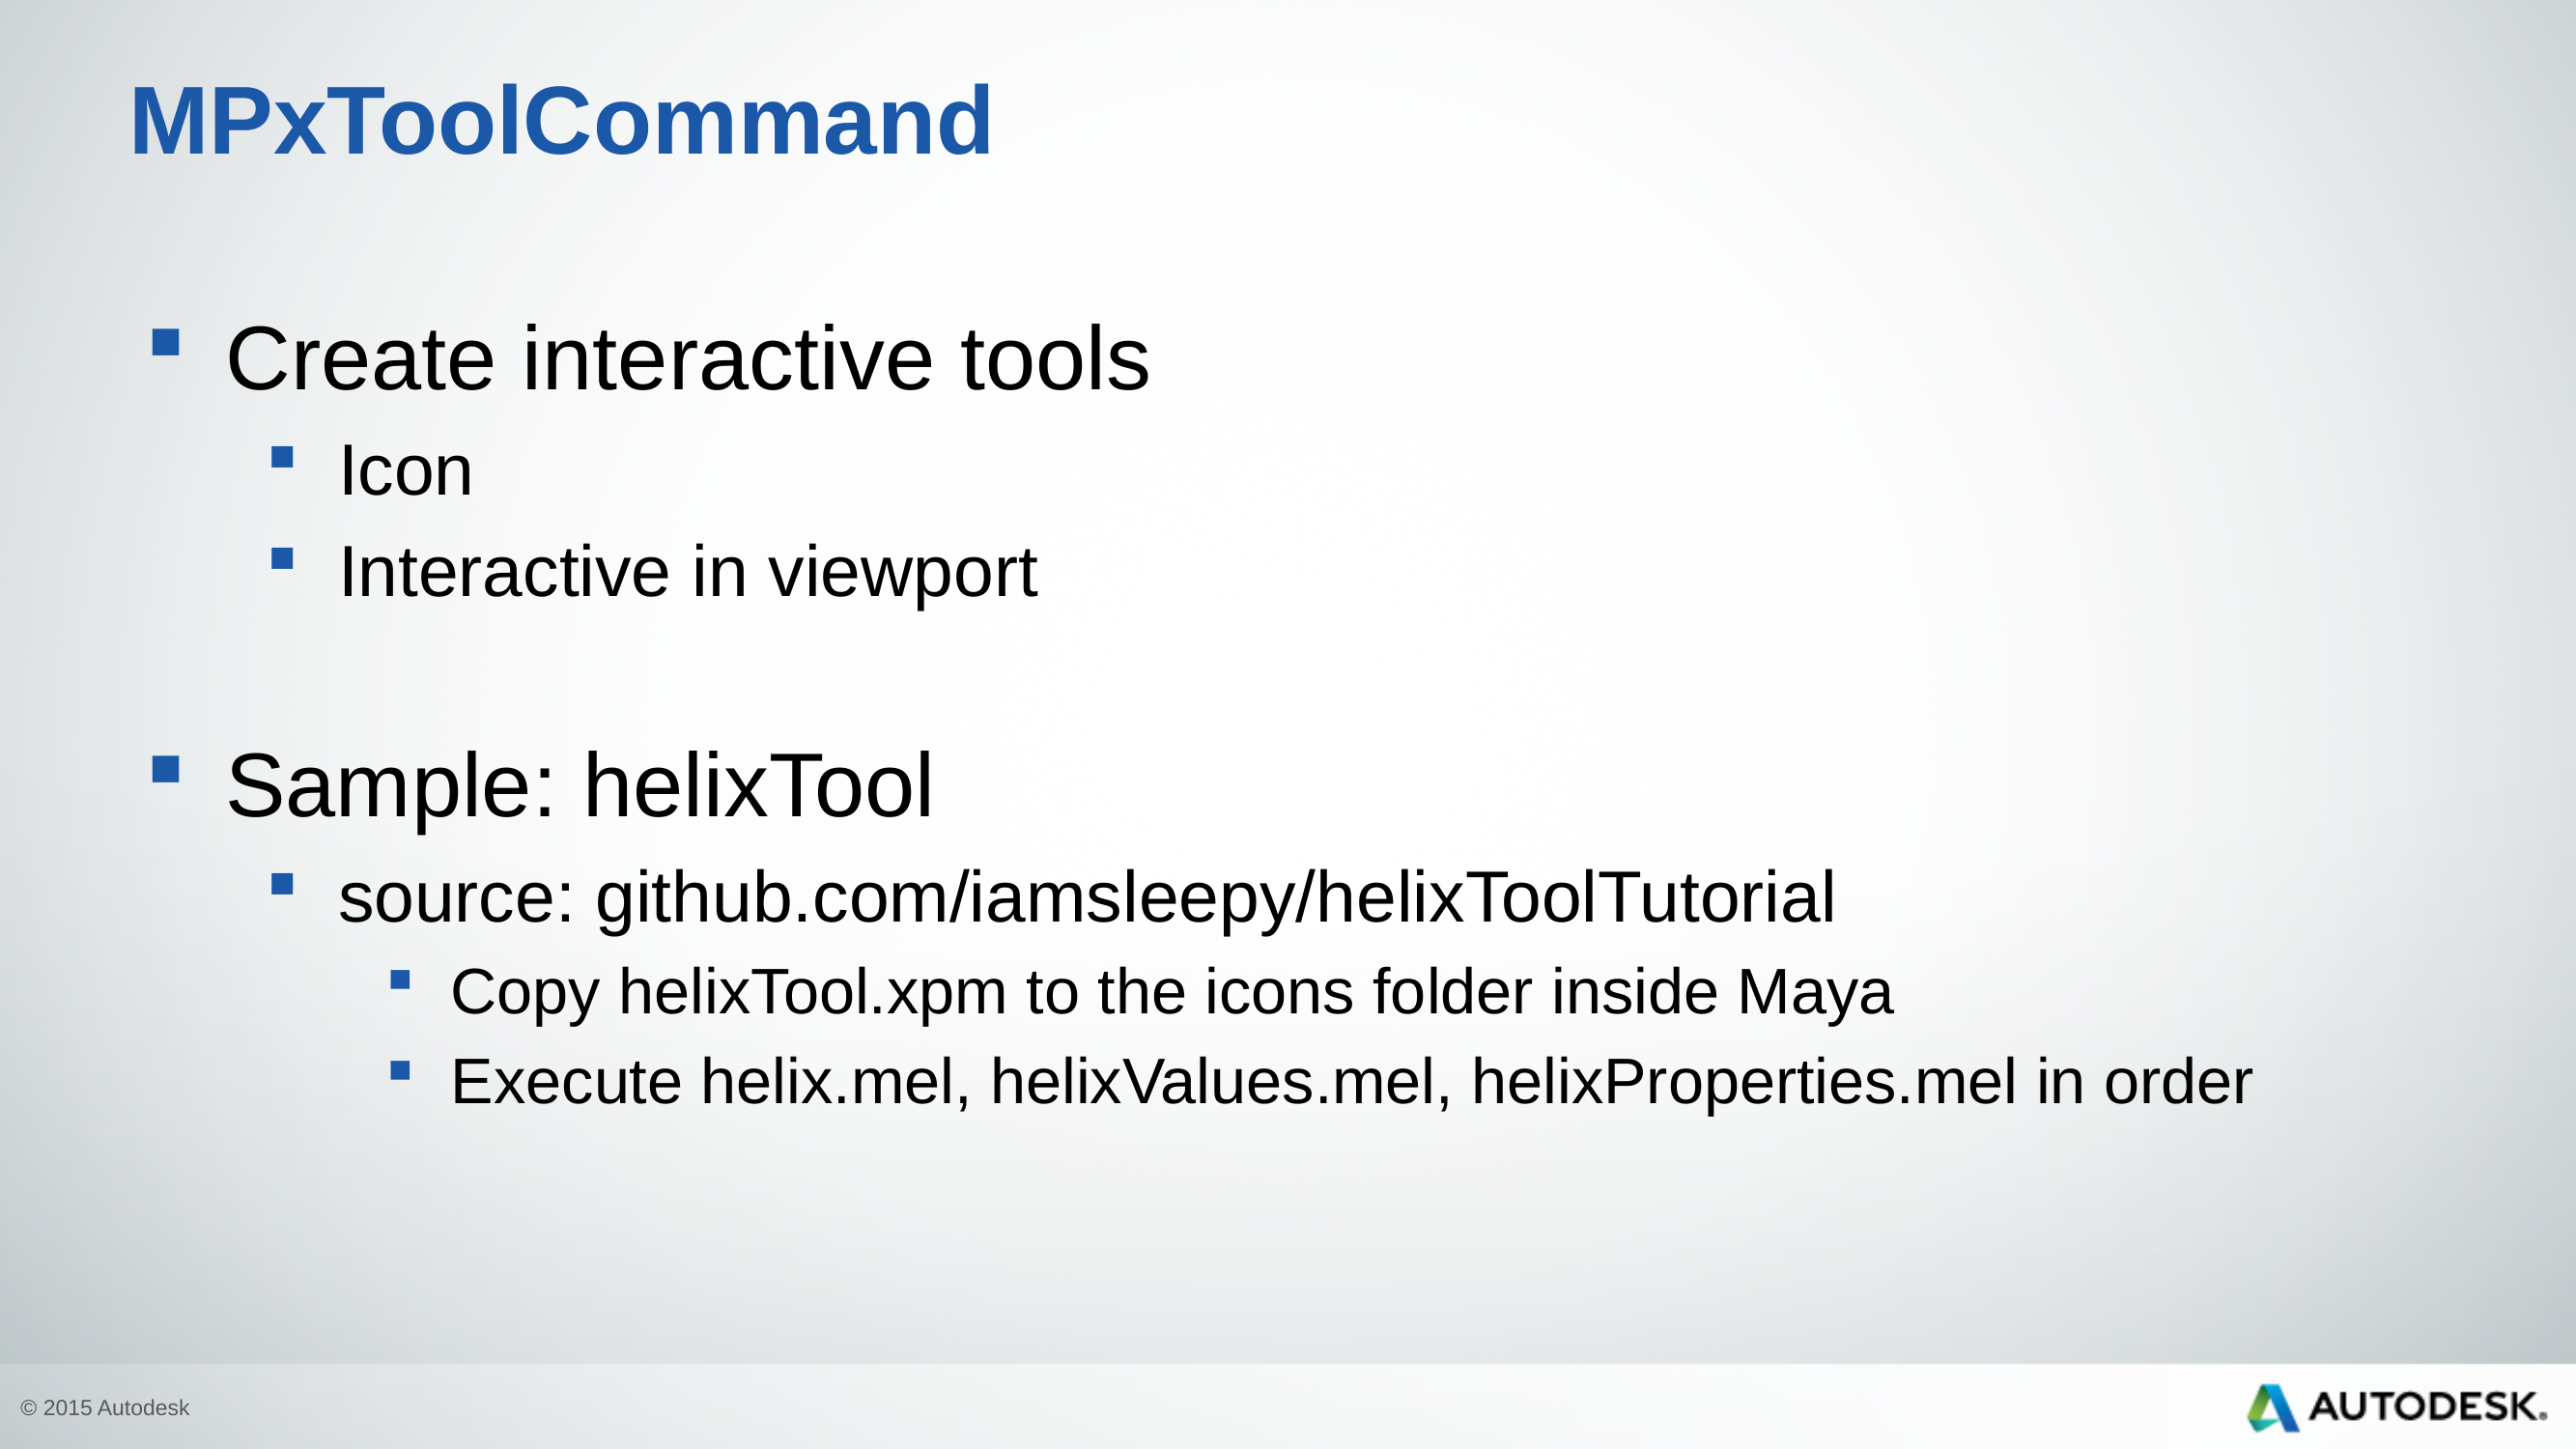

# MPxToolCommand
Create interactive tools
Icon
Interactive in viewport

Sample: helixTool
source: github.com/iamsleepy/helixToolTutorial
Copy helixTool.xpm to the icons folder inside Maya
Execute helix.mel, helixValues.mel, helixProperties.mel in order